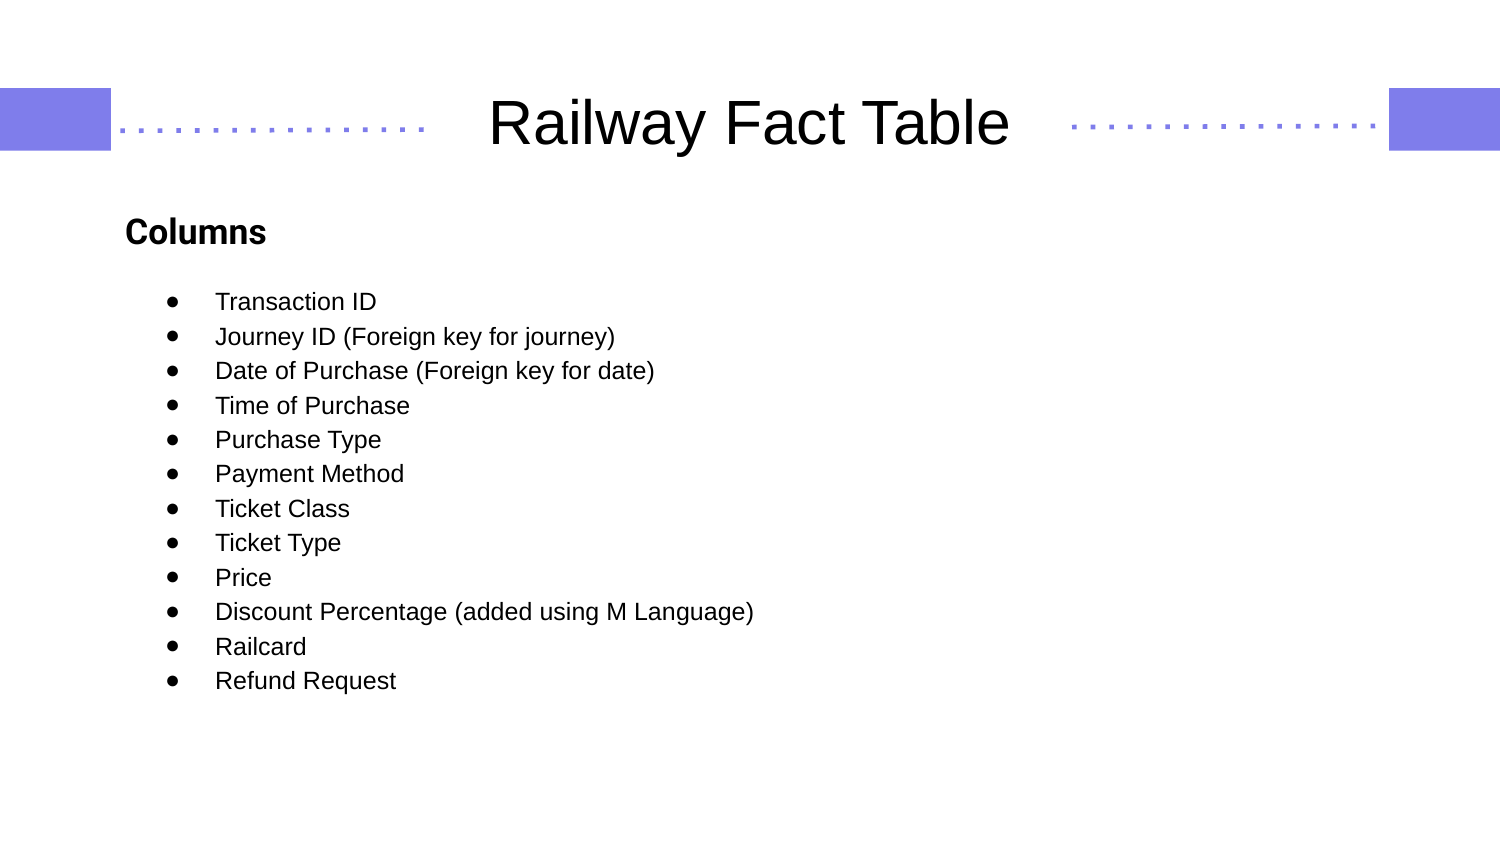

# Railway Fact Table
Columns
Transaction ID
Journey ID (Foreign key for journey)
Date of Purchase (Foreign key for date)
Time of Purchase
Purchase Type
Payment Method
Ticket Class
Ticket Type
Price
Discount Percentage (added using M Language)
Railcard
Refund Request